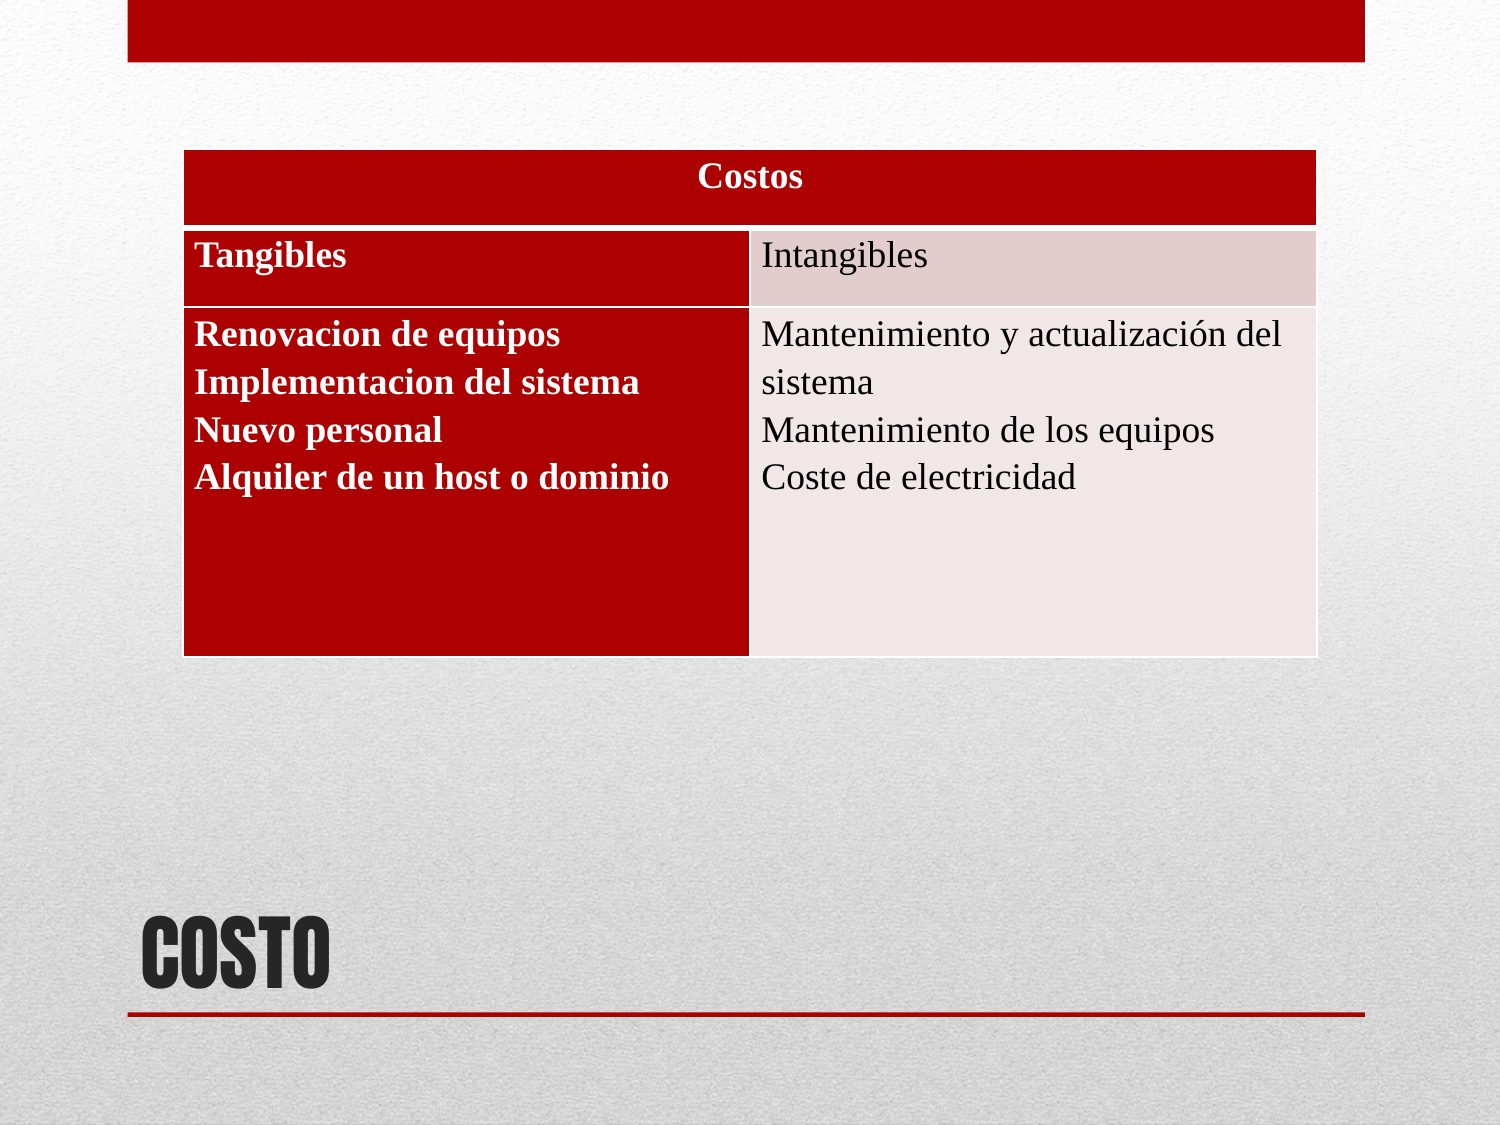

| Costos |  |
| --- | --- |
| Tangibles | Intangibles |
| Renovacion de equipos Implementacion del sistema Nuevo personal Alquiler de un host o dominio | Mantenimiento y actualización del sistema Mantenimiento de los equipos Coste de electricidad |
# COSTO